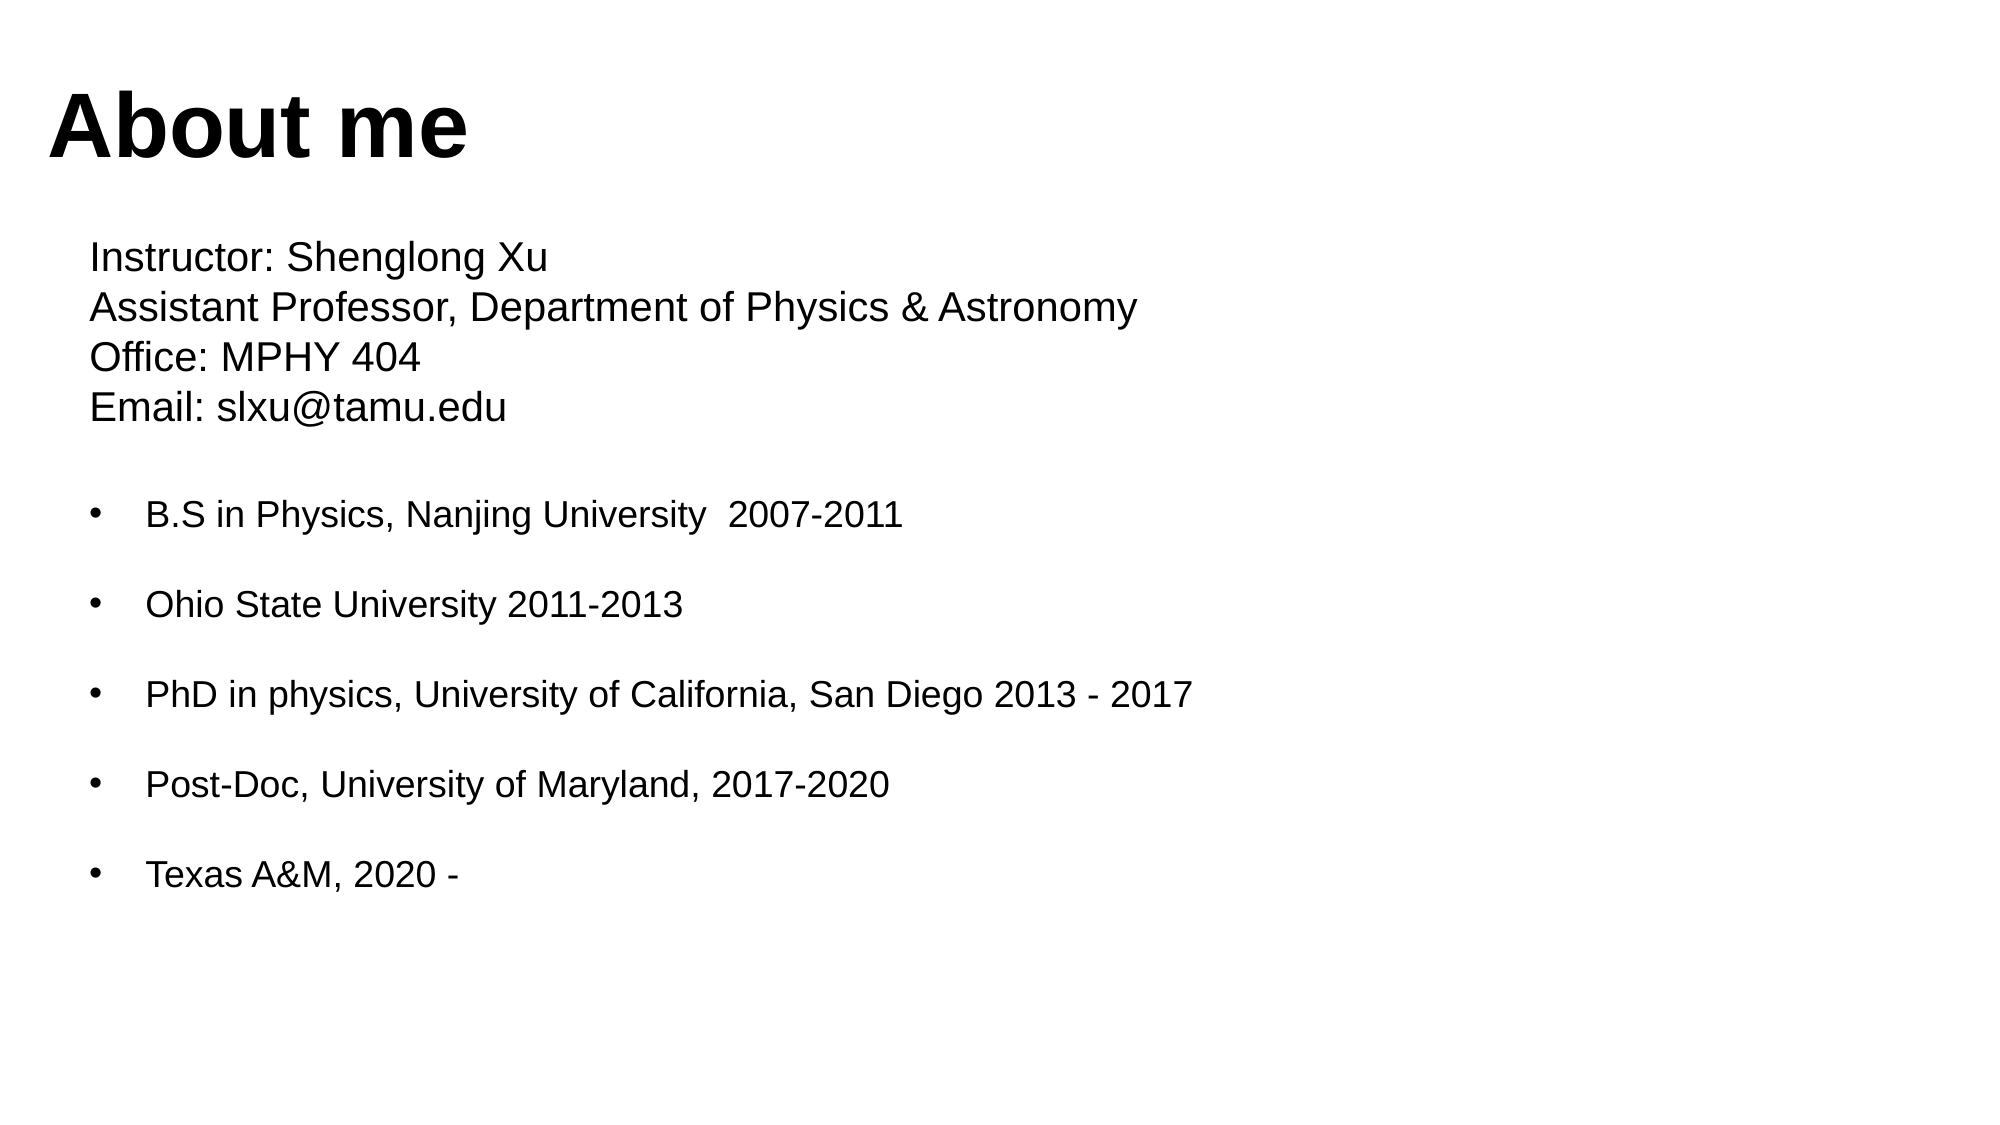

# About me
Instructor: Shenglong Xu
Assistant Professor, Department of Physics & Astronomy
Office: MPHY 404
Email: slxu@tamu.edu
B.S in Physics, Nanjing University  2007-2011
Ohio State University 2011-2013
PhD in physics, University of California, San Diego 2013 - 2017
Post-Doc, University of Maryland, 2017-2020
Texas A&M, 2020 -